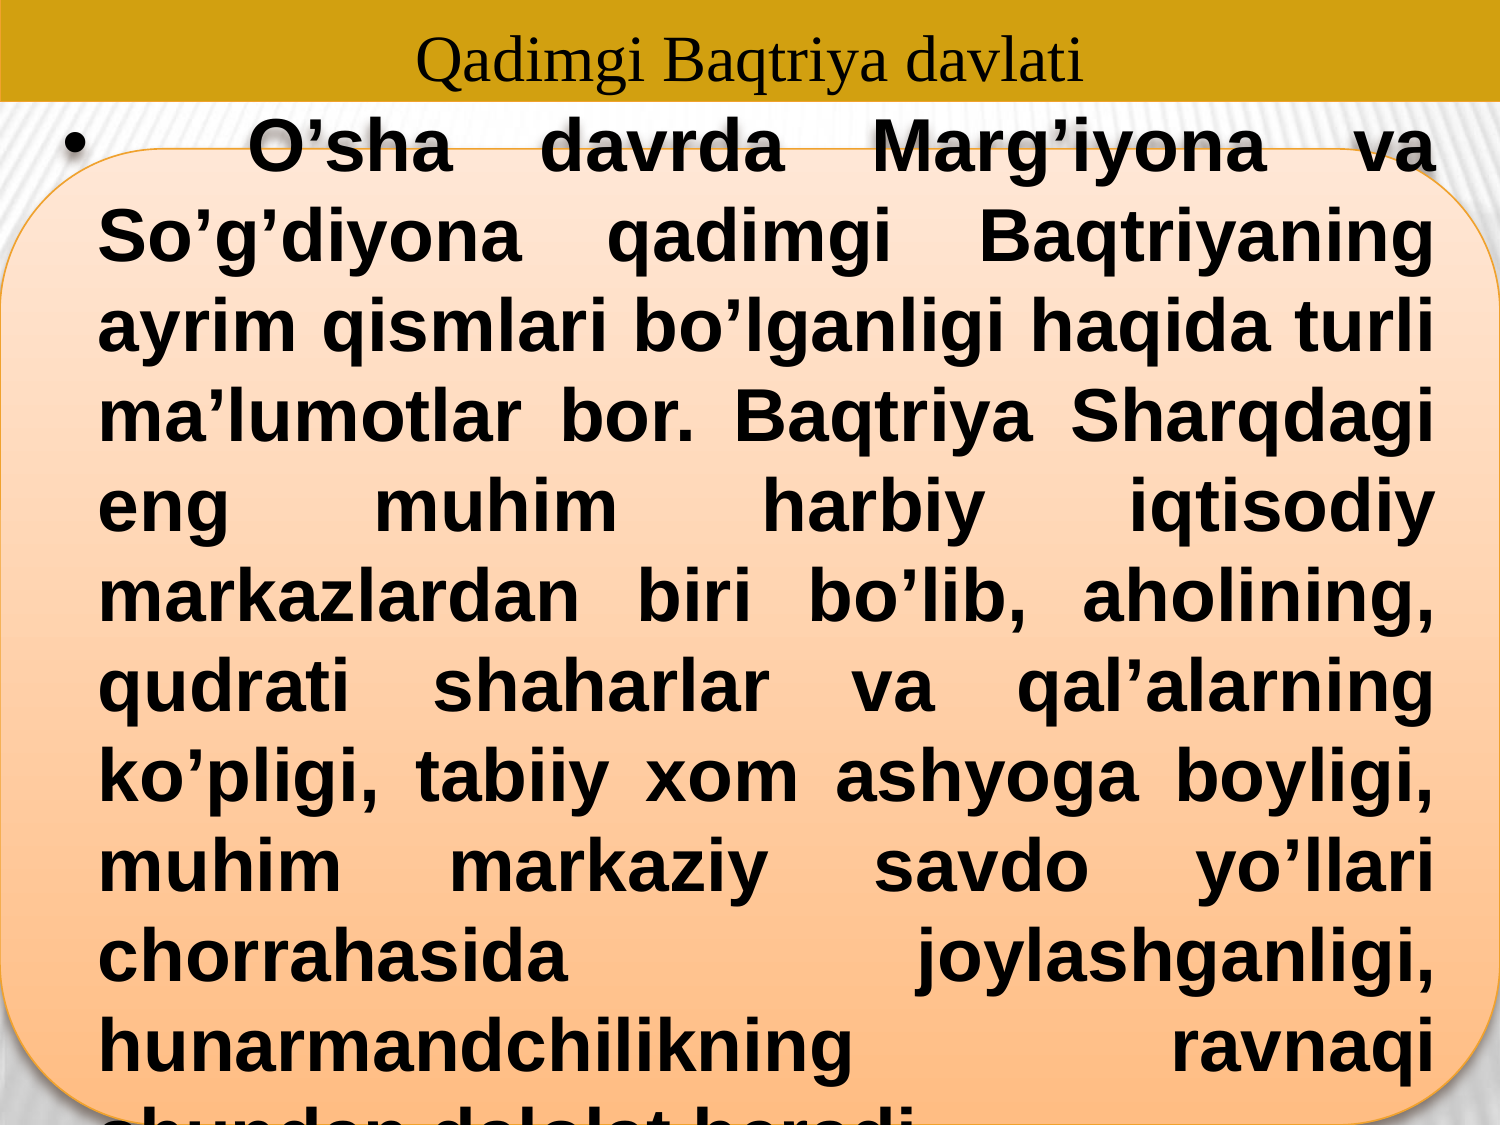

Qadimgi Baqtriya davlati
	O’sha davrda Marg’iyona va So’g’diyona qadimgi Baqtriyaning ayrim qismlari bo’lganligi haqida turli ma’lumotlar bor. Baqtriya Sharqdagi eng muhim harbiy iqtisodiy markazlardan biri bo’lib, aholining, qudrati shaharlar va qal’alarning ko’pligi, tabiiy xom ashyoga boyligi, muhim markaziy savdo yo’llari chorrahasida joylashganligi, hunarmandchilikning ravnaqi shundan dalolat beradi.